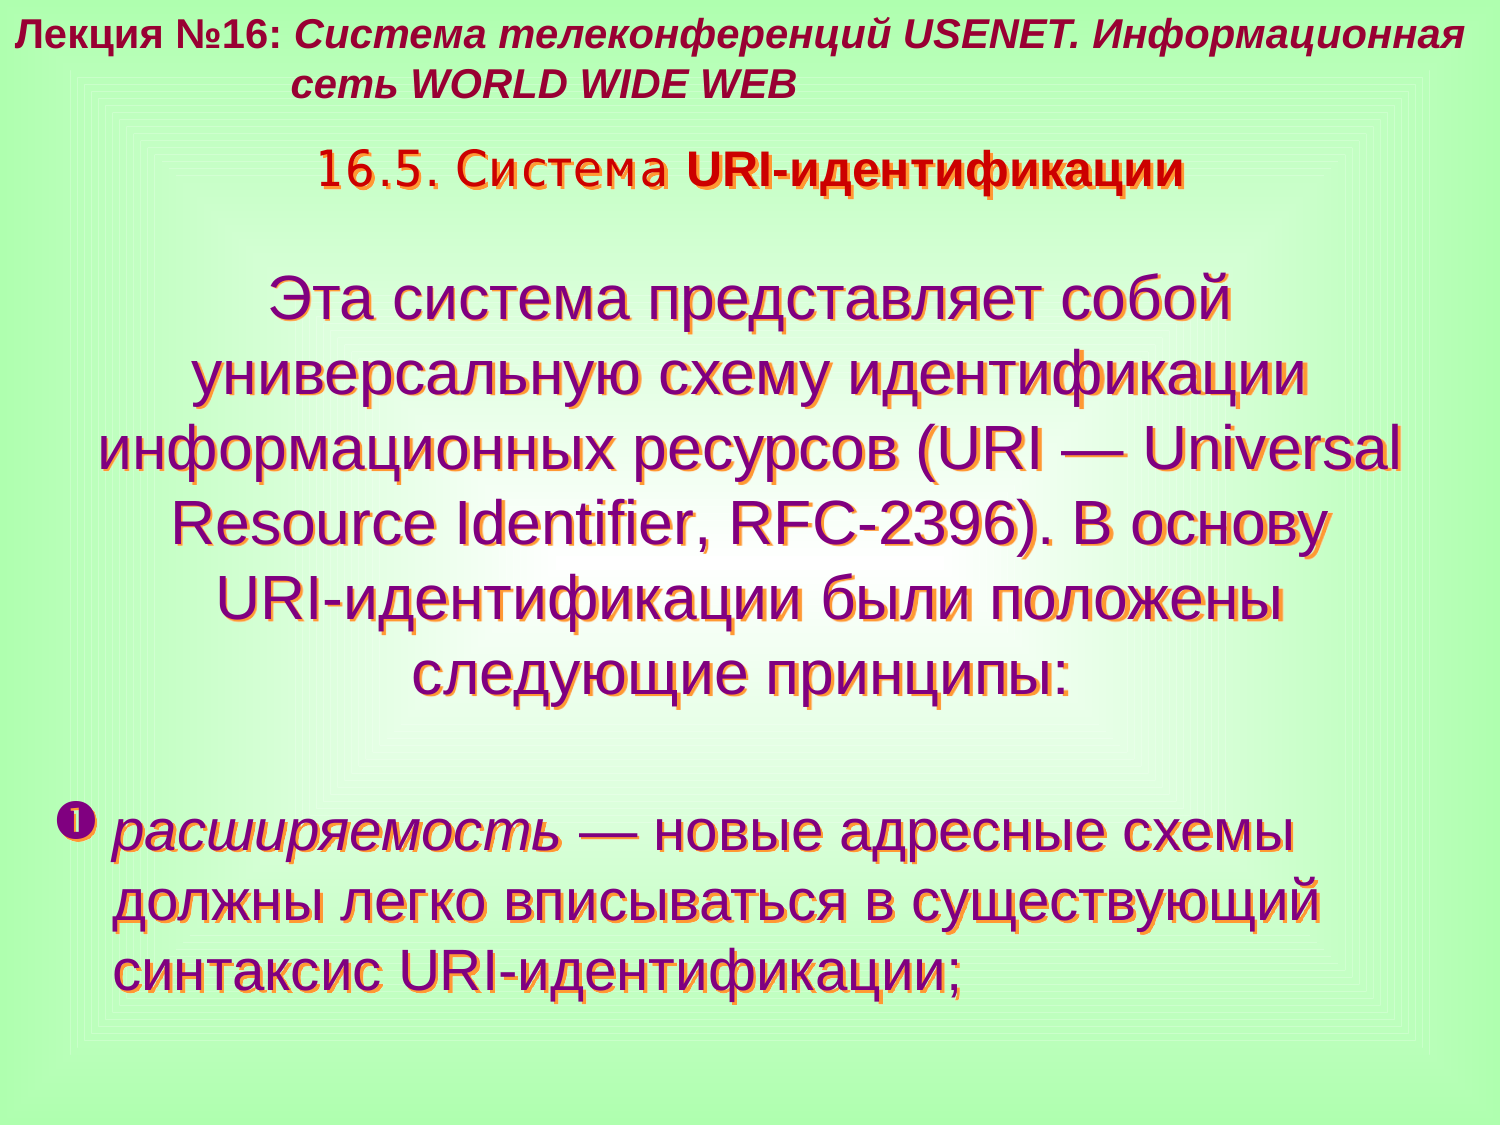

Лекция №16: Система телеконференций USENET. Информационная
                        сеть WORLD WIDE WEB
16.5. Система URI-идентификации
Эта система представляет собой универсальную схему идентификации информационных ресурсов (URI — Universal Resource Identifier, RFC-2396). В основу
URI-идентификации были положены следующие принципы:
расширяемость — новые адресные схемы должны легко вписываться в существующий синтаксис URI-идентификации;